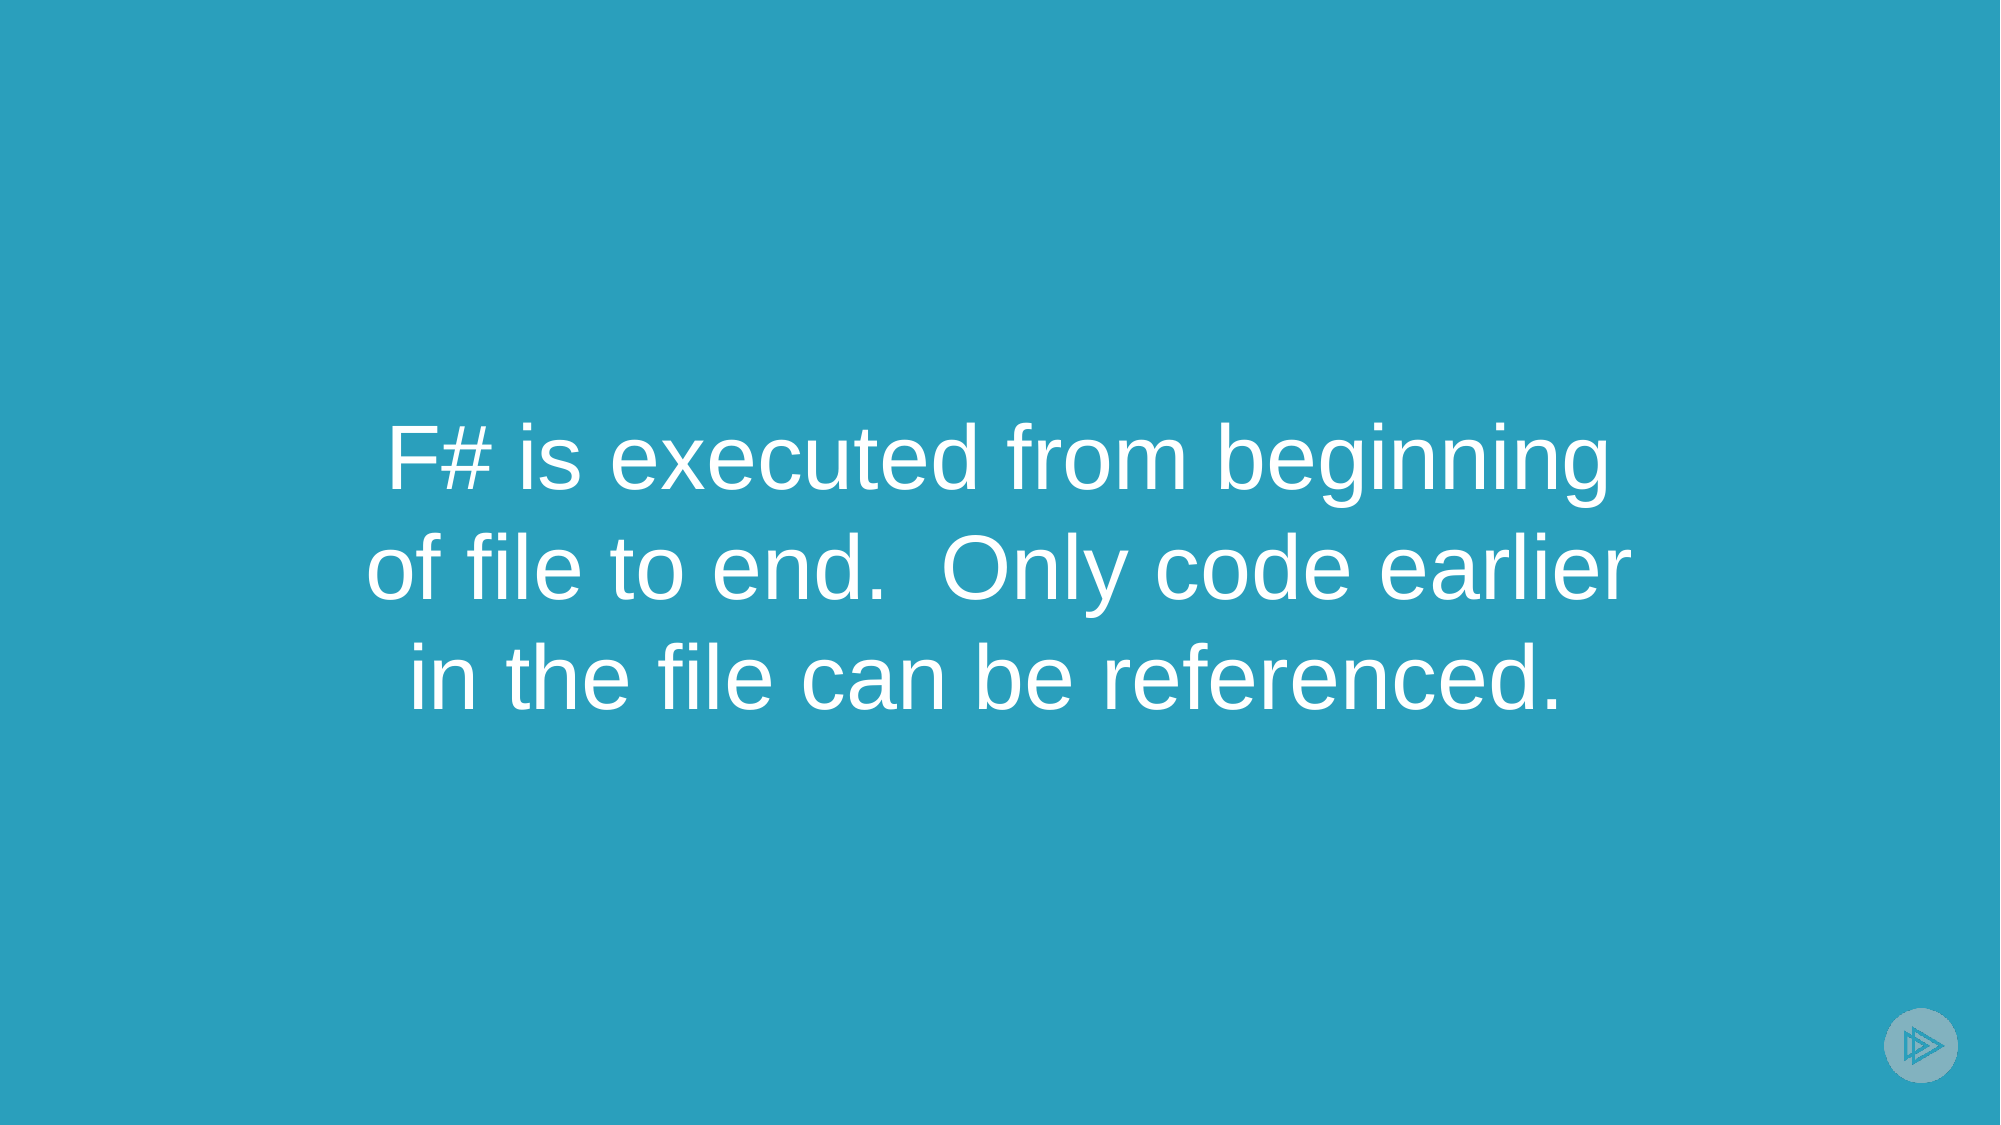

# F# is executed from beginning of file to end.  Only code earlier in the file can be referenced.